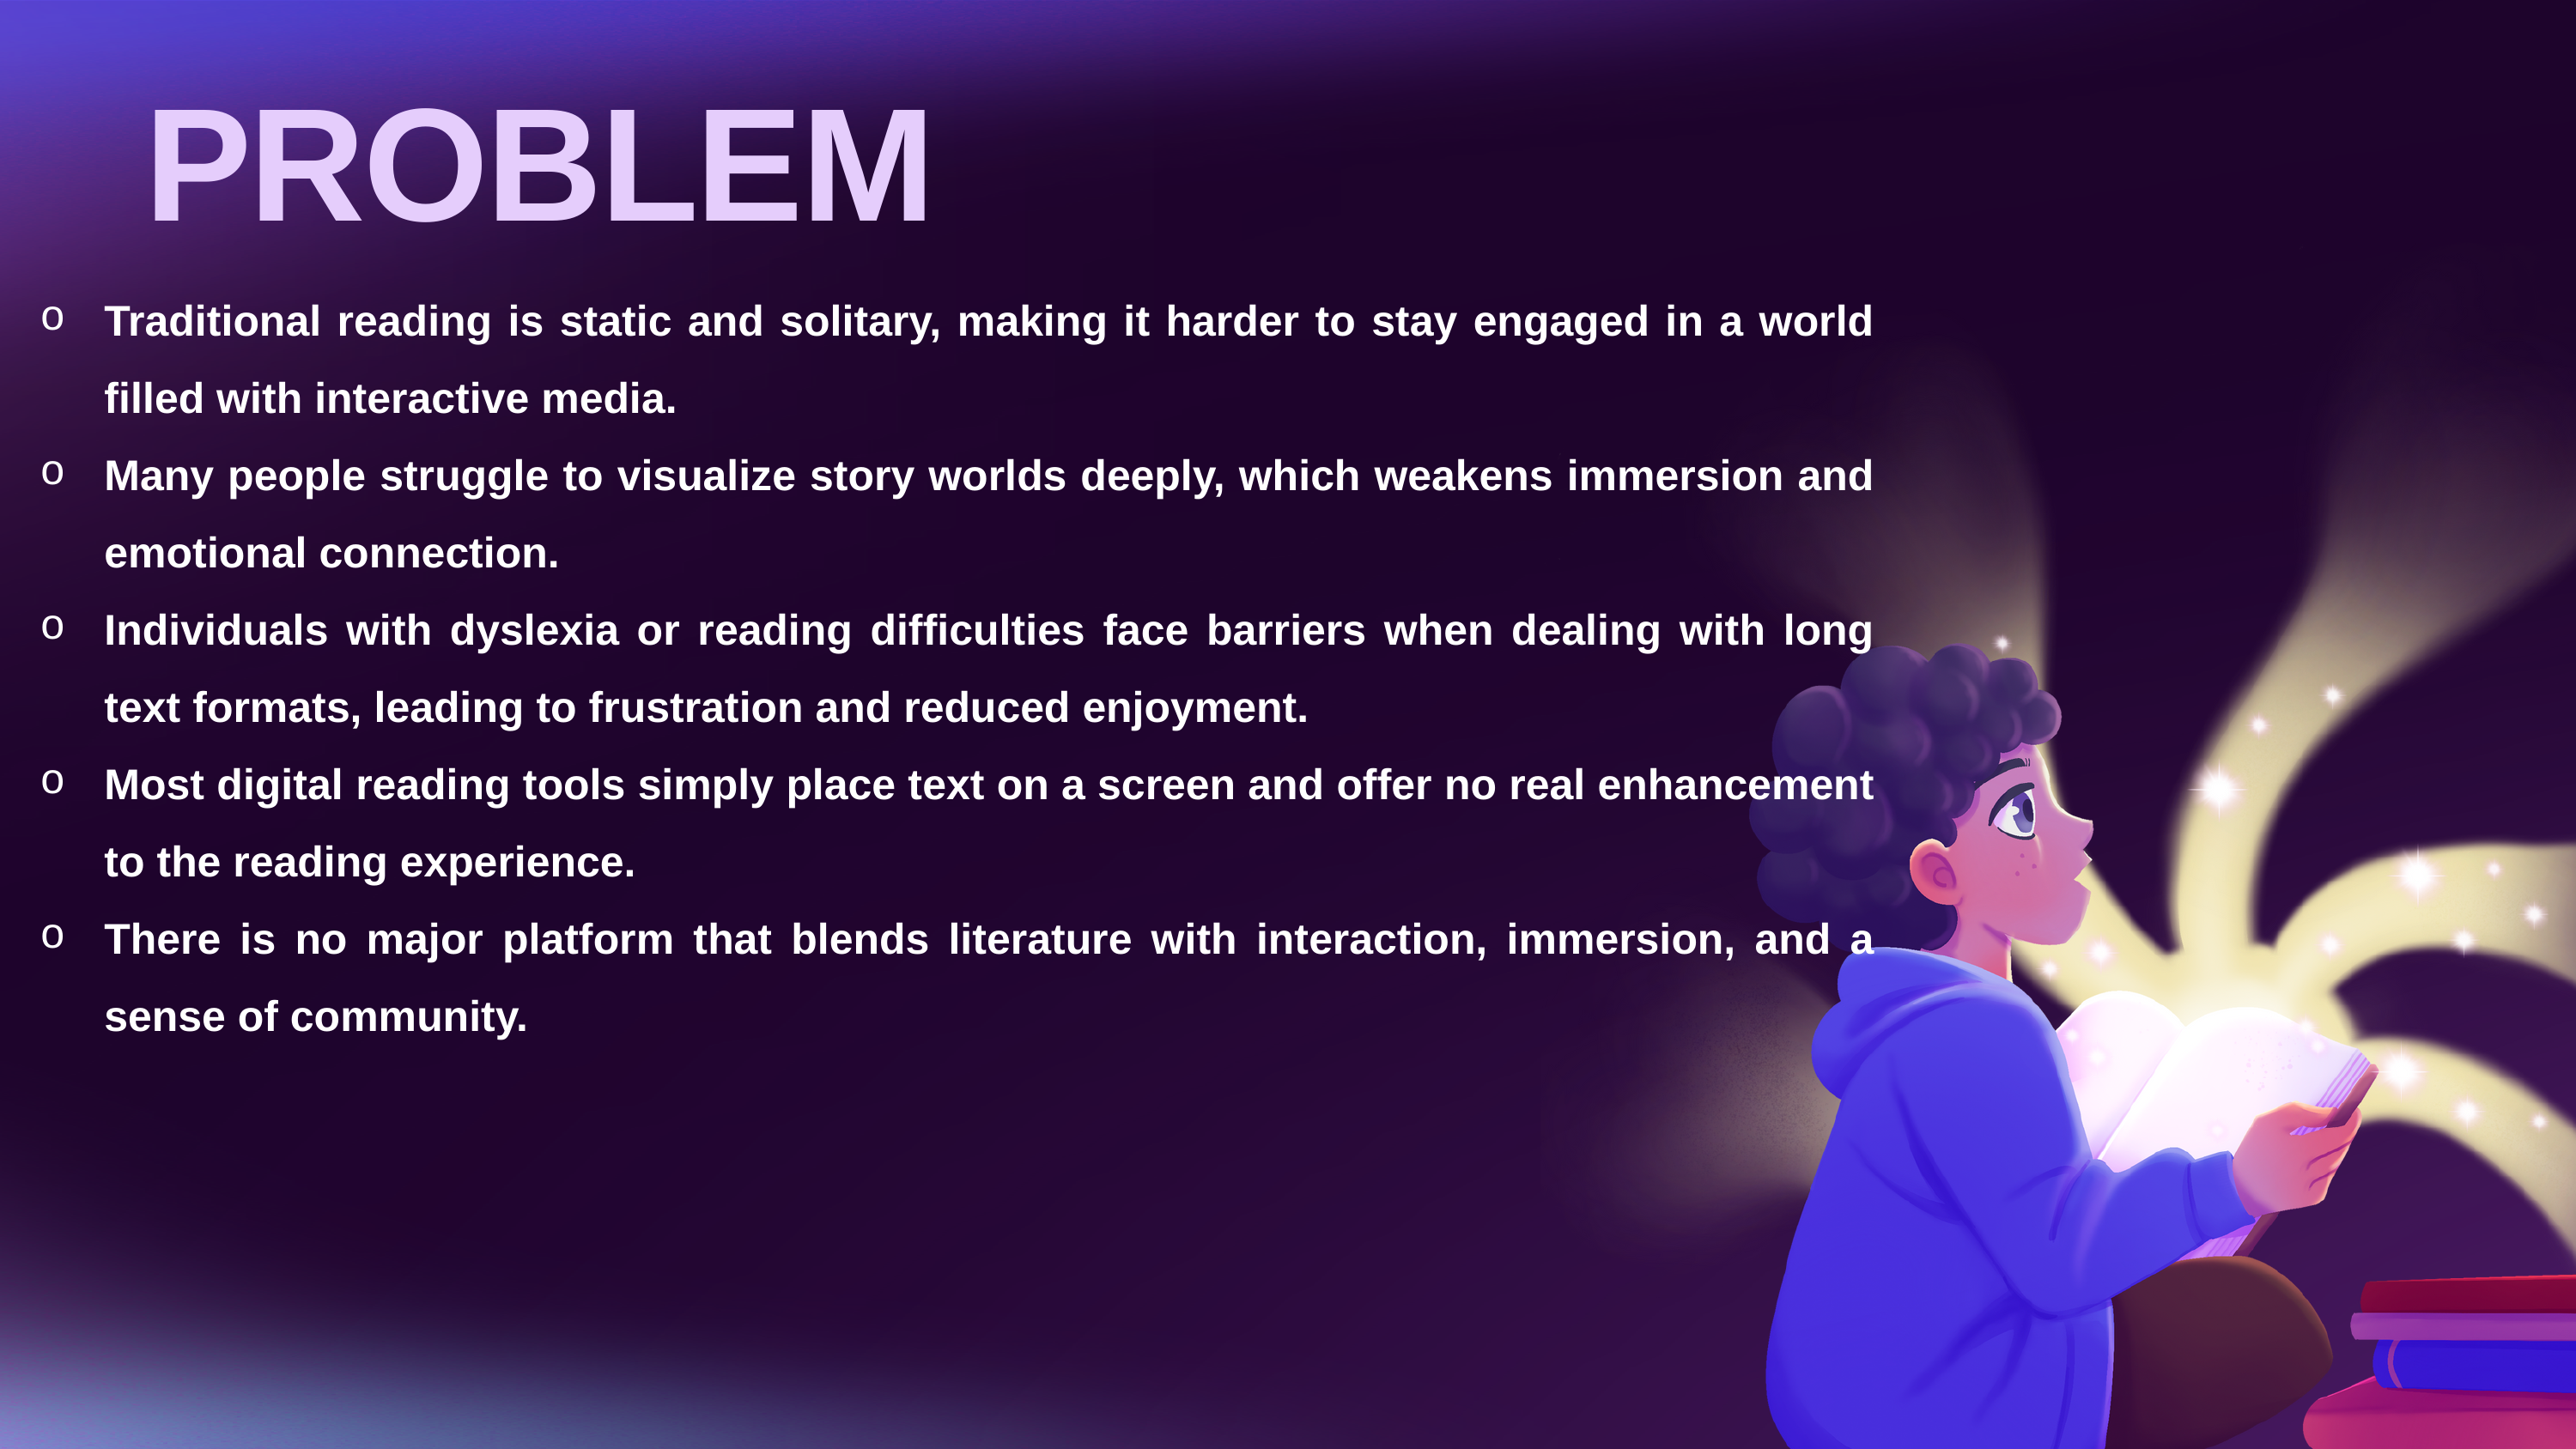

PROBLEM

Traditional reading is static and solitary, making it harder to stay engaged in a world filled with interactive media.
Many people struggle to visualize story worlds deeply, which weakens immersion and emotional connection.
Individuals with dyslexia or reading difficulties face barriers when dealing with long text formats, leading to frustration and reduced enjoyment.
Most digital reading tools simply place text on a screen and offer no real enhancement to the reading experience.
There is no major platform that blends literature with interaction, immersion, and a sense of community.